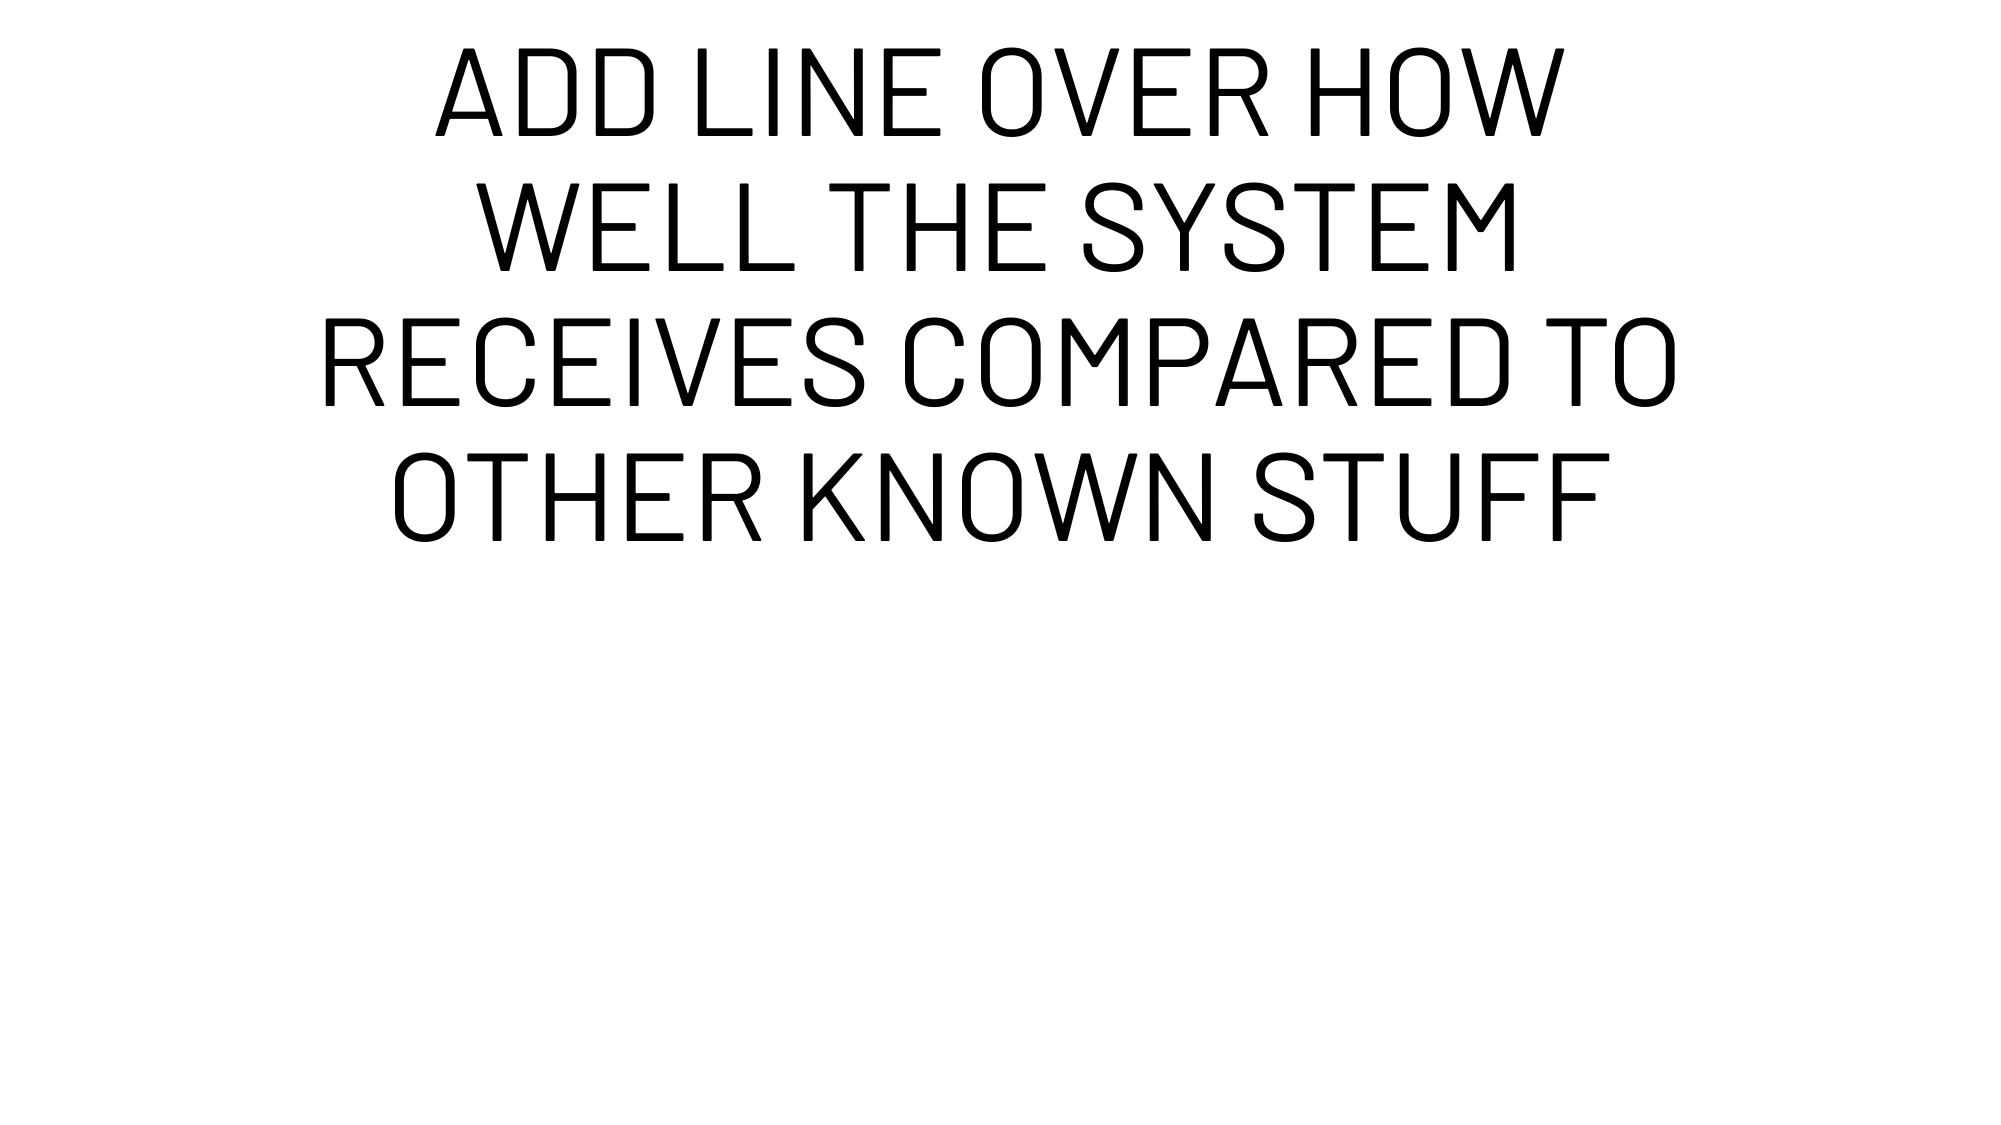

# ADD LINE OVER HOW WELL THE SYSTEM RECEIVES COMPARED TO OTHER KNOWN STUFF